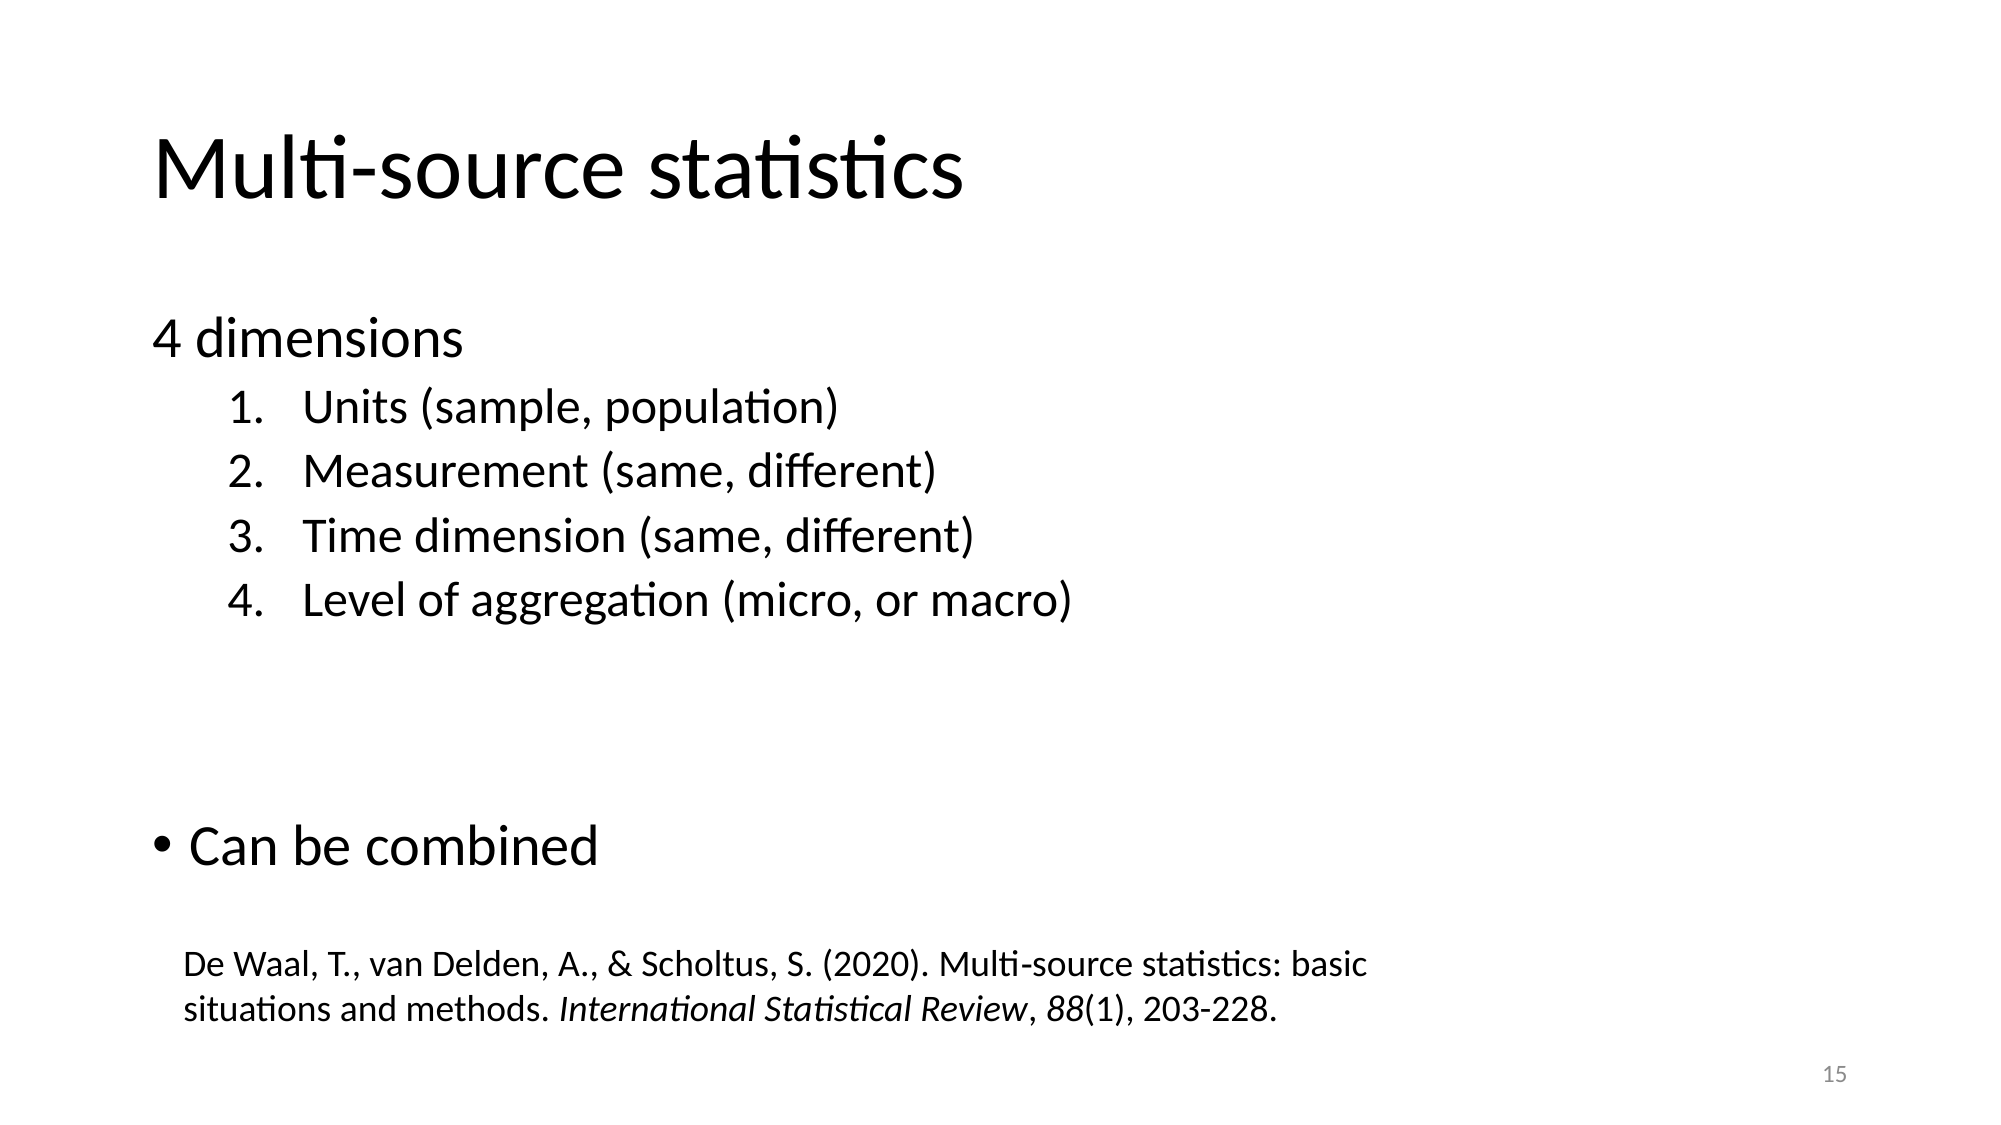

# Multi-source statistics
4 dimensions
Units (sample, population)
Measurement (same, different)
Time dimension (same, different)
Level of aggregation (micro, or macro)

Can be combined

De Waal, T., van Delden, A., & Scholtus, S. (2020). Multi‐source statistics: basic situations and methods. International Statistical Review, 88(1), 203-228.
15